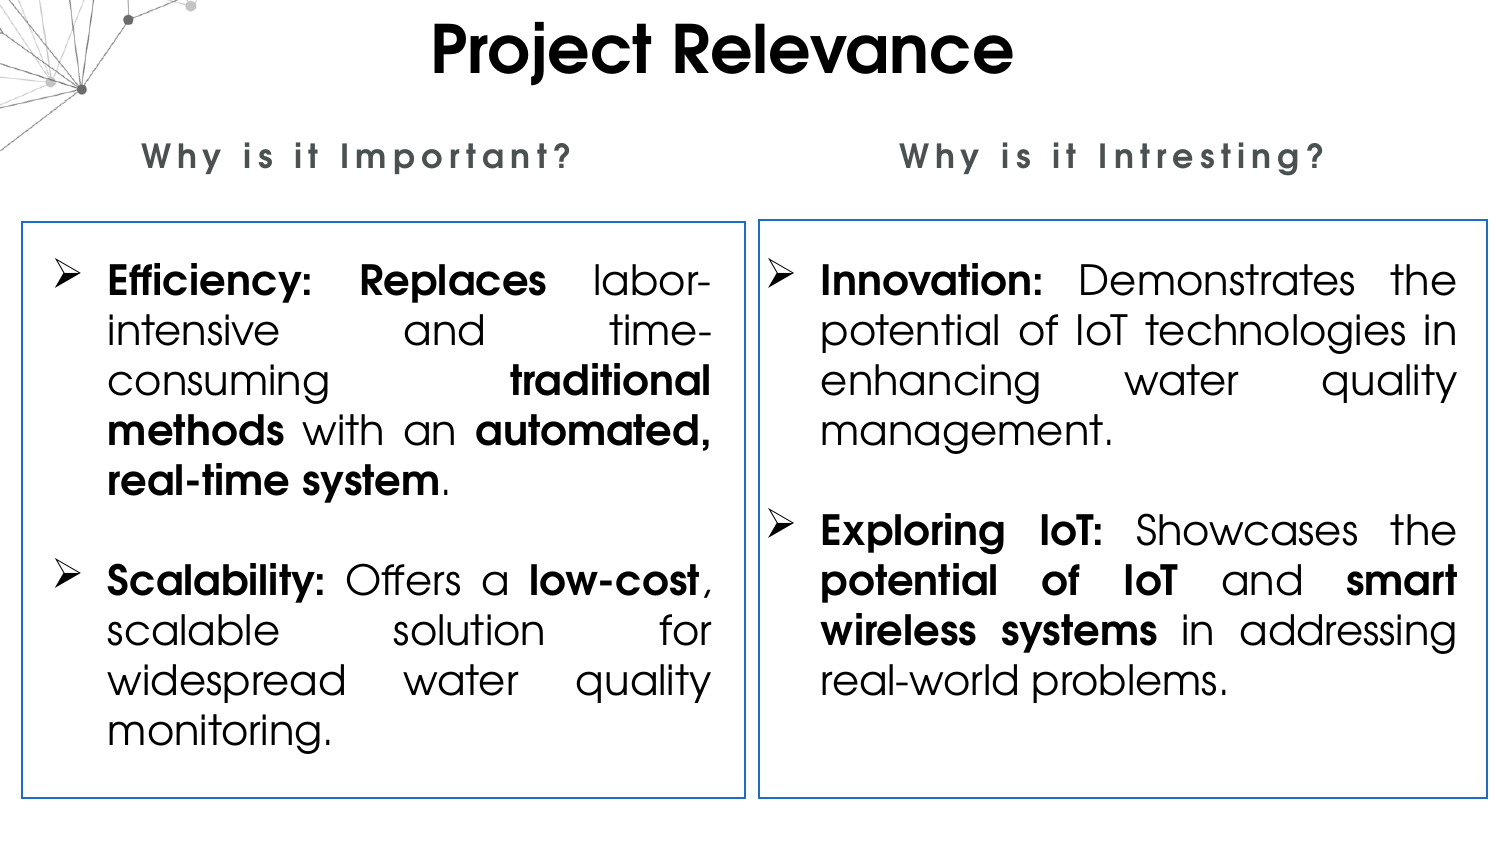

Project Relevance
Why is it Important?
Why is it Intresting?

Efficiency: Replaces labor-intensive and time-consuming traditional methods with an automated, real-time system.

Scalability: Offers a low-cost, scalable solution for widespread water quality monitoring.
Innovation: Demonstrates the potential of IoT technologies in enhancing water quality management.

Exploring IoT: Showcases the potential of IoT and smart wireless systems in addressing real-world problems.